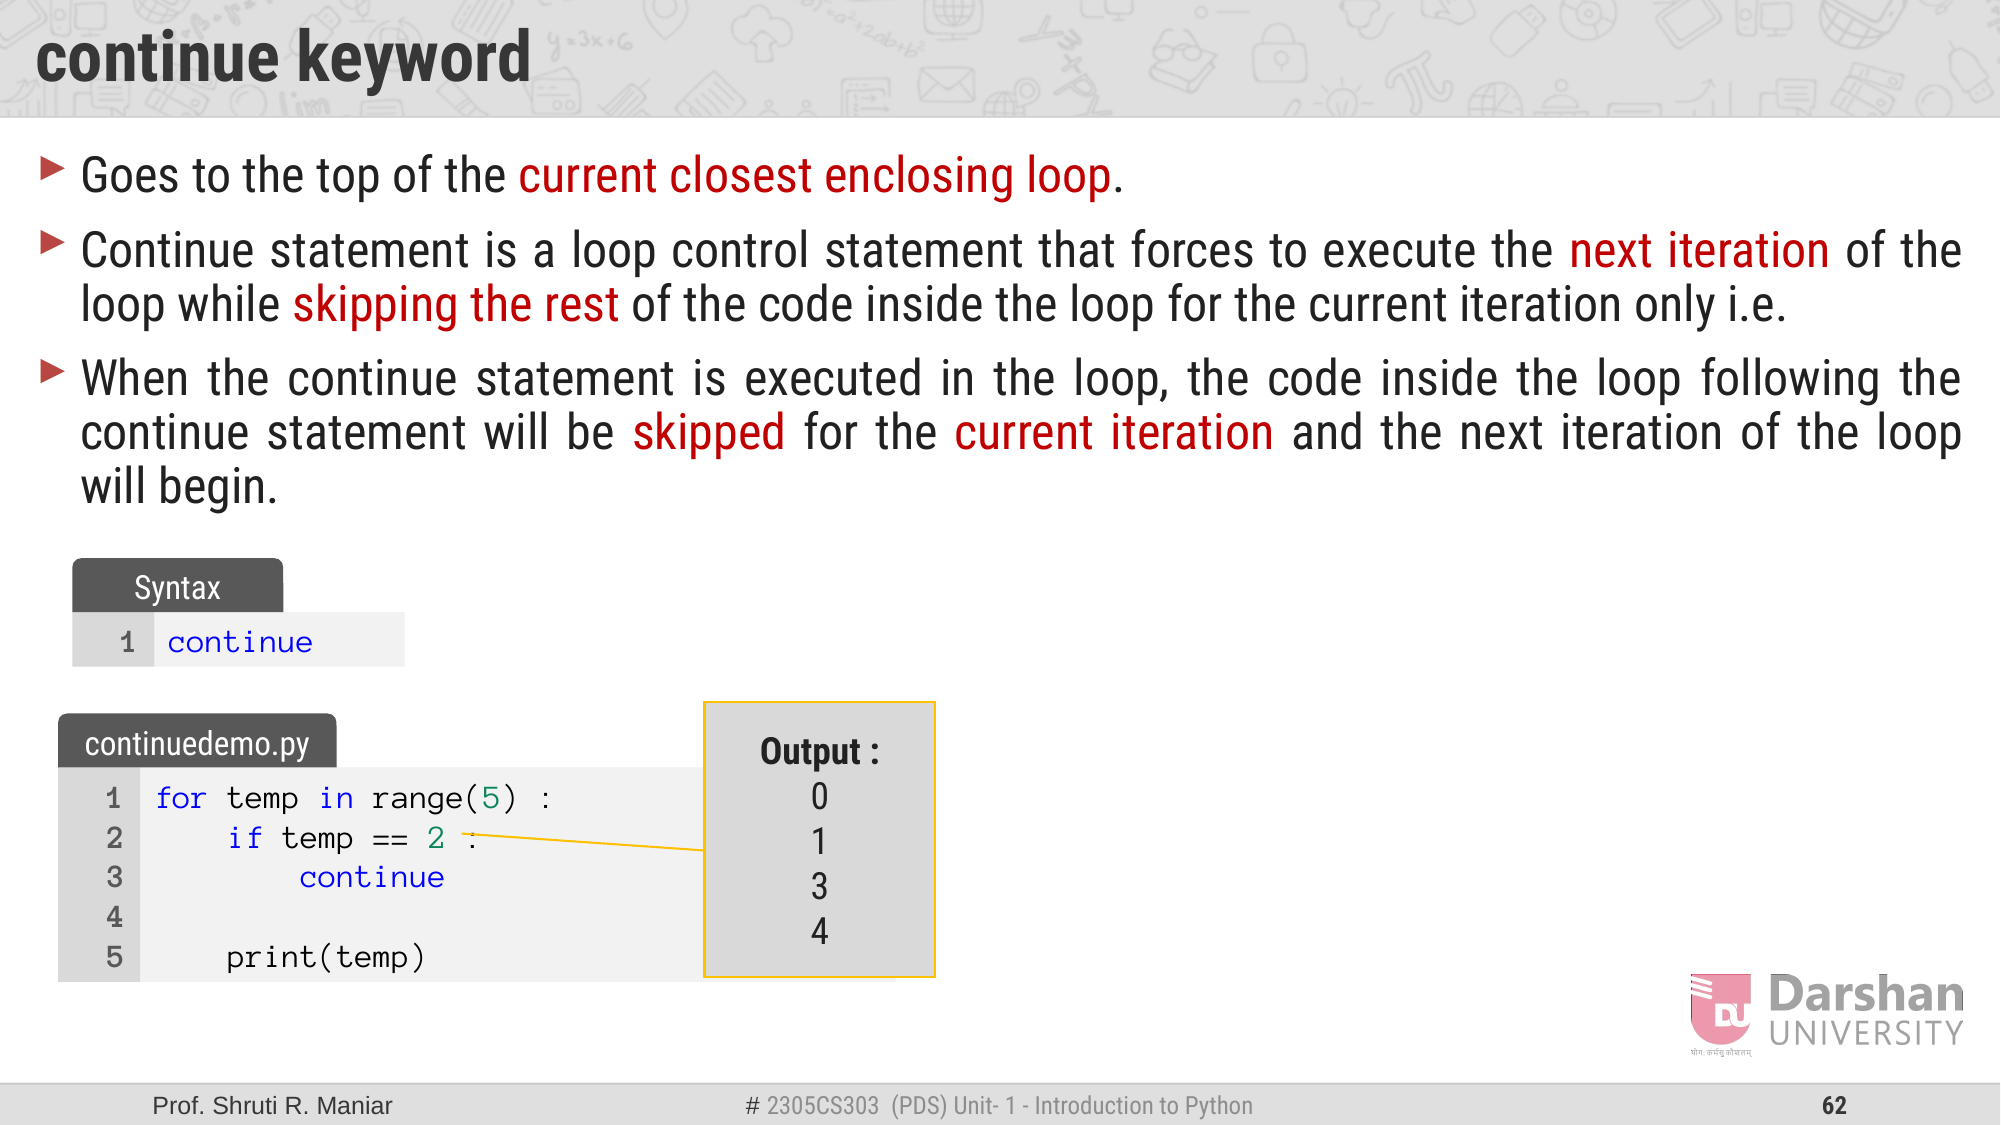

# continue keyword
Goes to the top of the current closest enclosing loop.
Continue statement is a loop control statement that forces to execute the next iteration of the loop while skipping the rest of the code inside the loop for the current iteration only i.e.
When the continue statement is executed in the loop, the code inside the loop following the continue statement will be skipped for the current iteration and the next iteration of the loop will begin.

Syntax
1
continue
Output :
0
1
3
4
continuedemo.py
1
2
3
4
5
for temp in range(5) :
    if temp == 2 :
        continue
    print(temp)